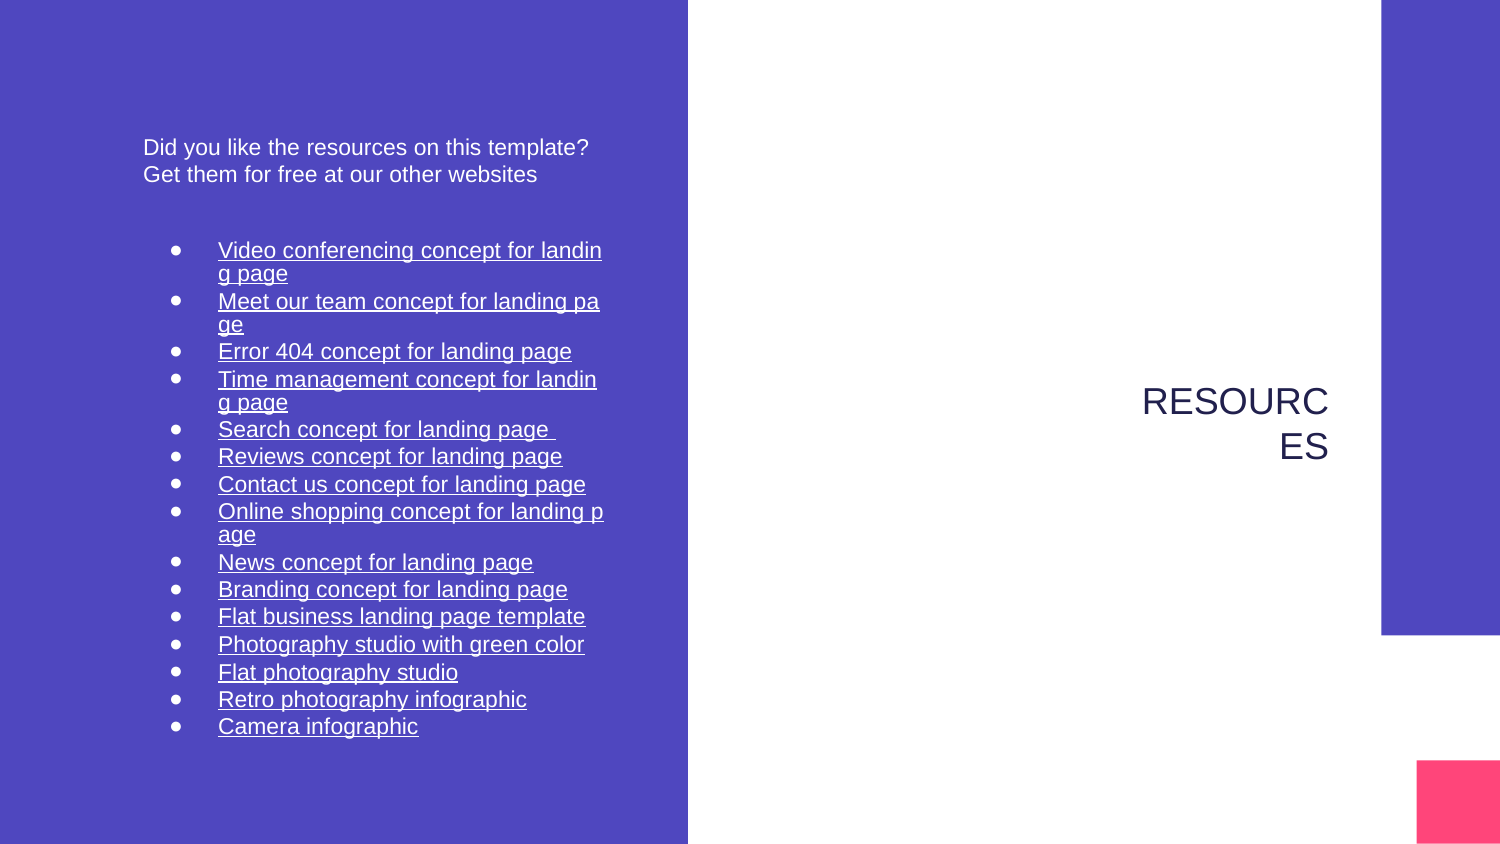

Did you like the resources on this template? Get them for free at our other websites
Video conferencing concept for landing page
Meet our team concept for landing page
Error 404 concept for landing page
Time management concept for landing page
Search concept for landing page
Reviews concept for landing page
Contact us concept for landing page
Online shopping concept for landing page
News concept for landing page
Branding concept for landing page
Flat business landing page template
Photography studio with green color
Flat photography studio
Retro photography infographic
Camera infographic

# RESOURCES